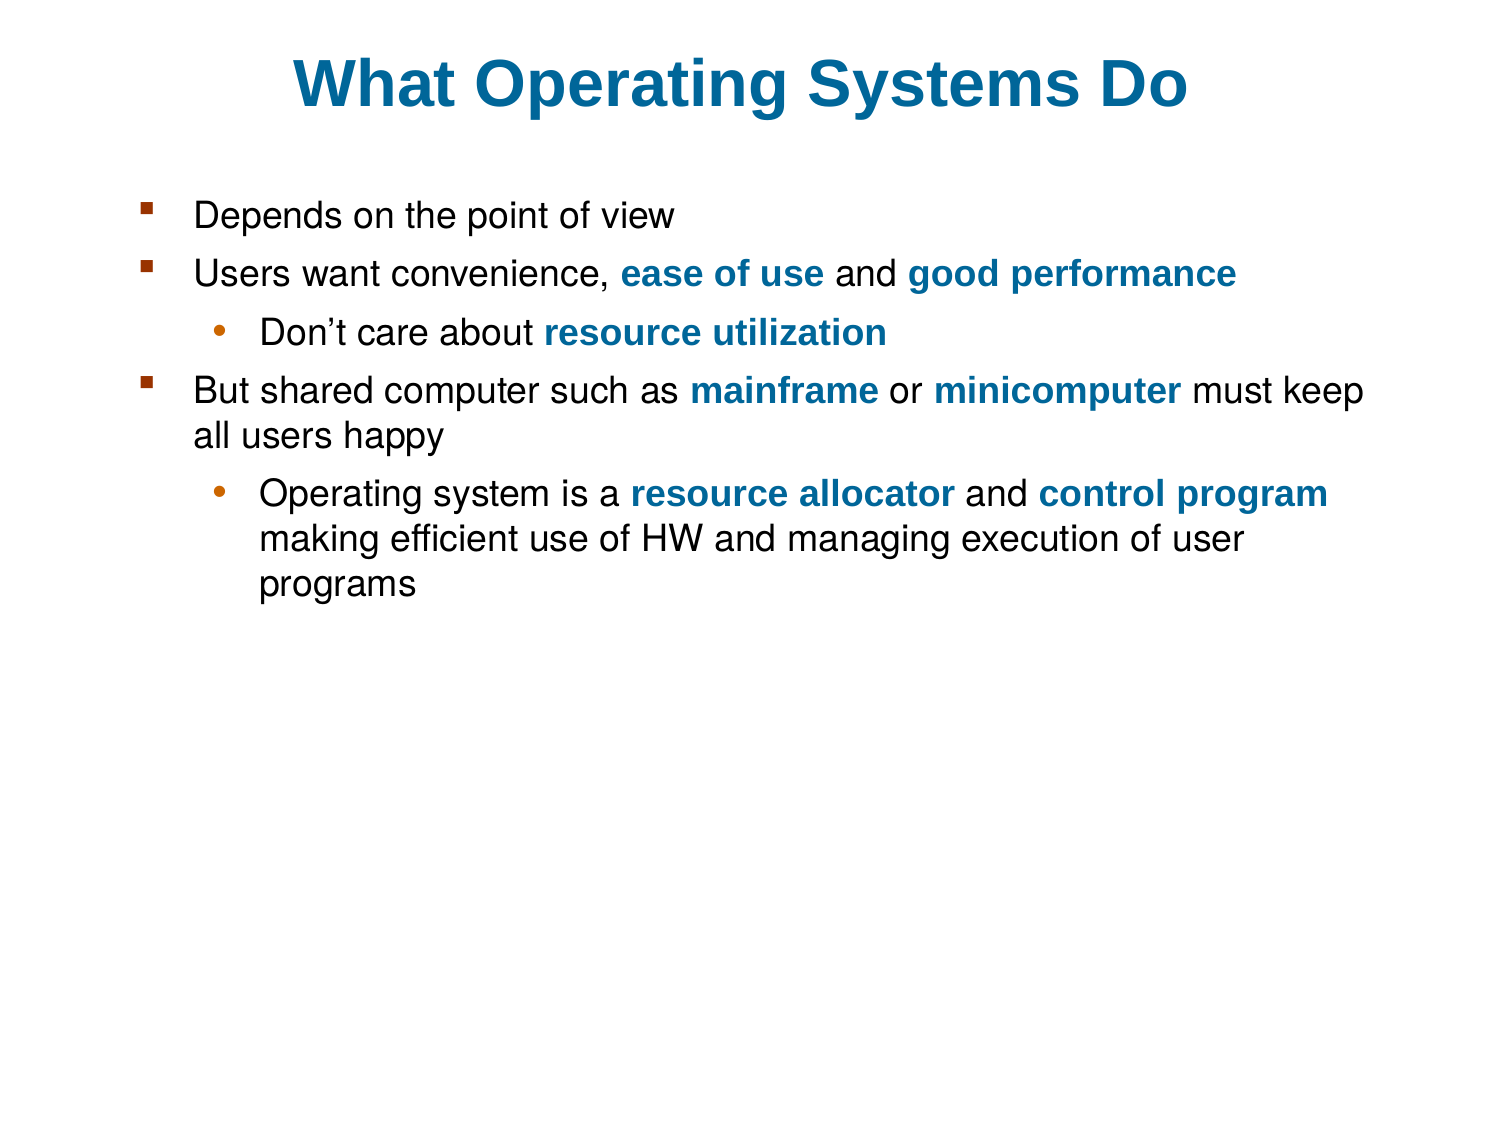

What Operating Systems Do
Depends on the point of view
Users want convenience, ease of use and good performance
Don’t care about resource utilization
But shared computer such as mainframe or minicomputer must keep all users happy
Operating system is a resource allocator and control program making efficient use of HW and managing execution of user programs